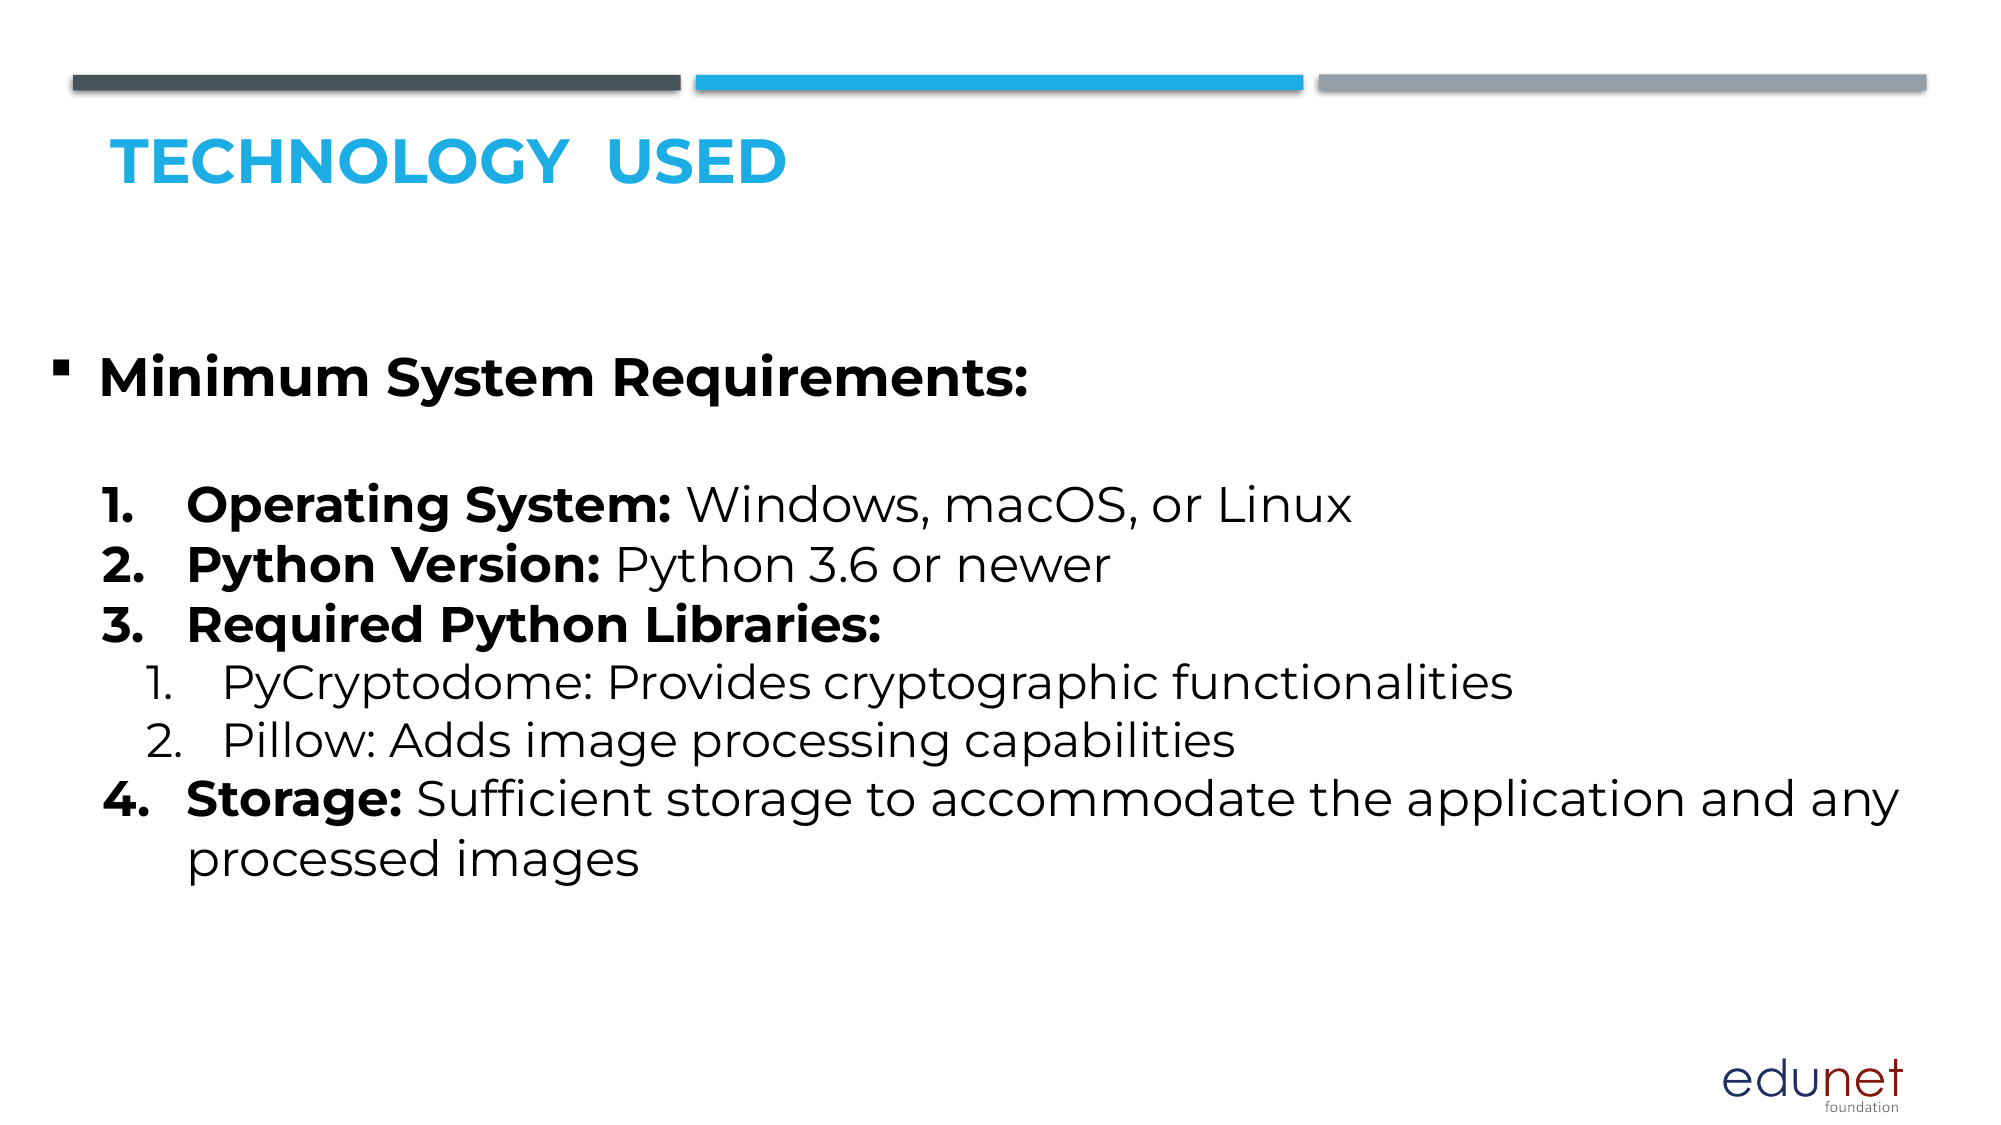

# Technology  used
Minimum System Requirements:

Operating System: Windows, macOS, or Linux
Python Version: Python 3.6 or newer
Required Python Libraries:
PyCryptodome: Provides cryptographic functionalities
Pillow: Adds image processing capabilities
Storage: Sufficient storage to accommodate the application and any processed images